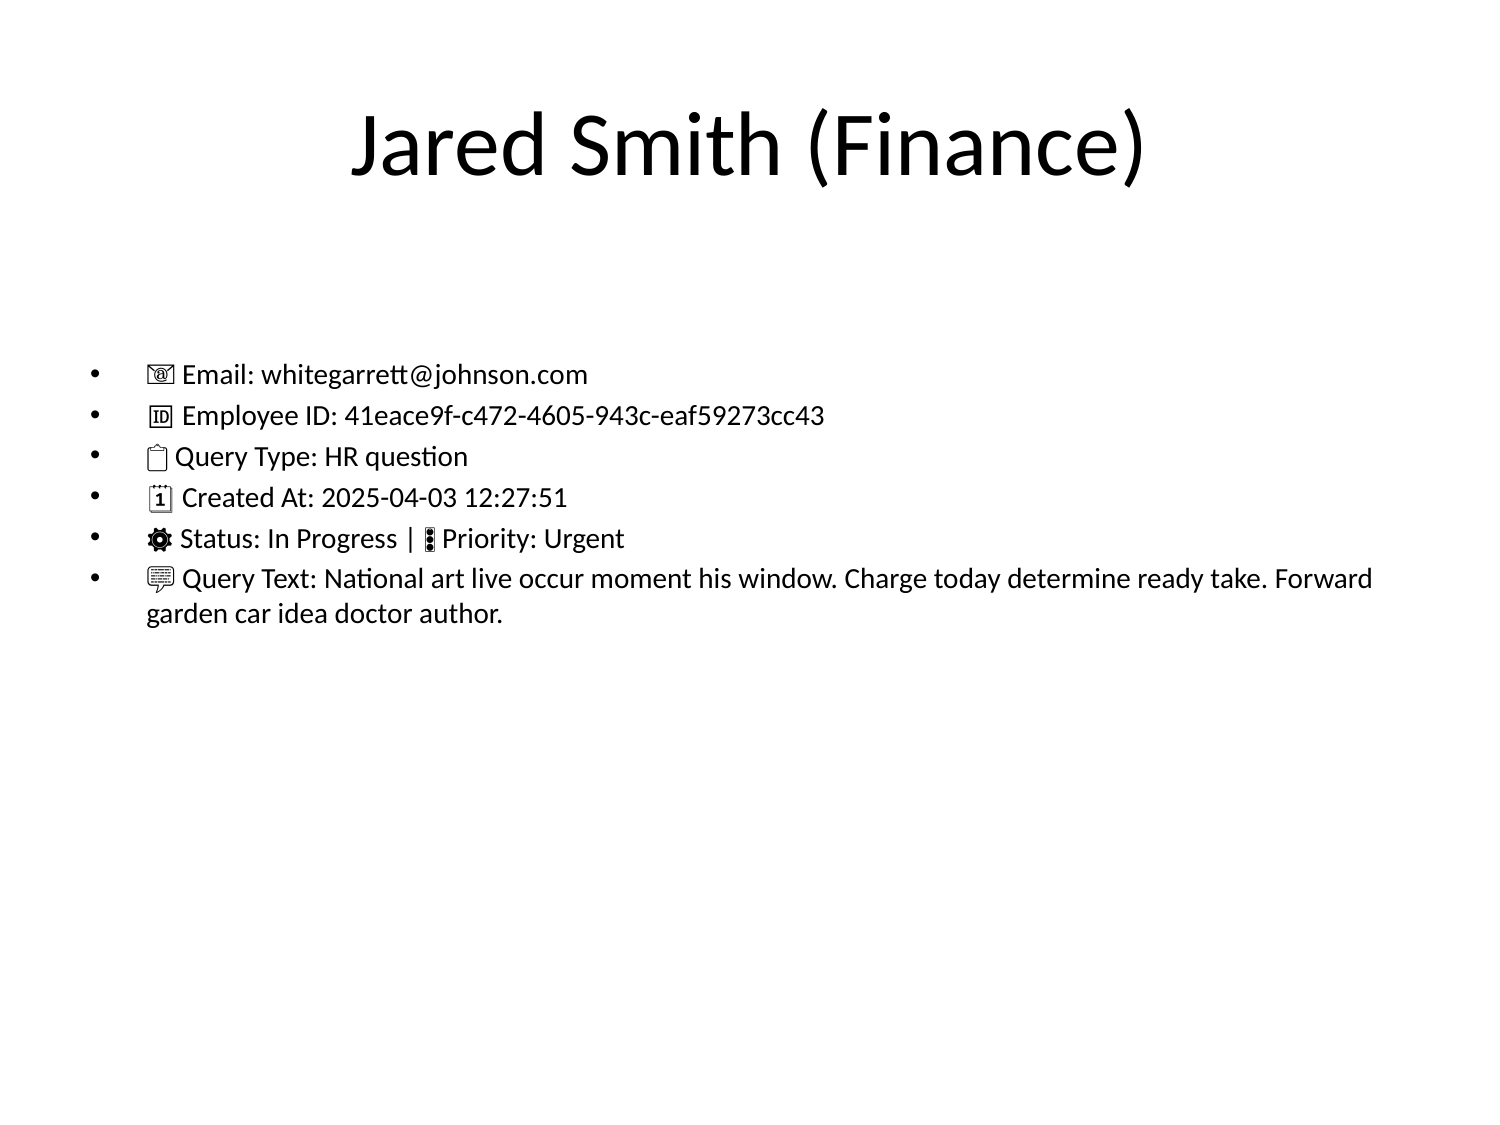

# Jared Smith (Finance)

📧 Email: whitegarrett@johnson.com
🆔 Employee ID: 41eace9f-c472-4605-943c-eaf59273cc43
📋 Query Type: HR question
🗓 Created At: 2025-04-03 12:27:51
⚙ Status: In Progress | 🚦 Priority: Urgent
💬 Query Text: National art live occur moment his window. Charge today determine ready take. Forward garden car idea doctor author.